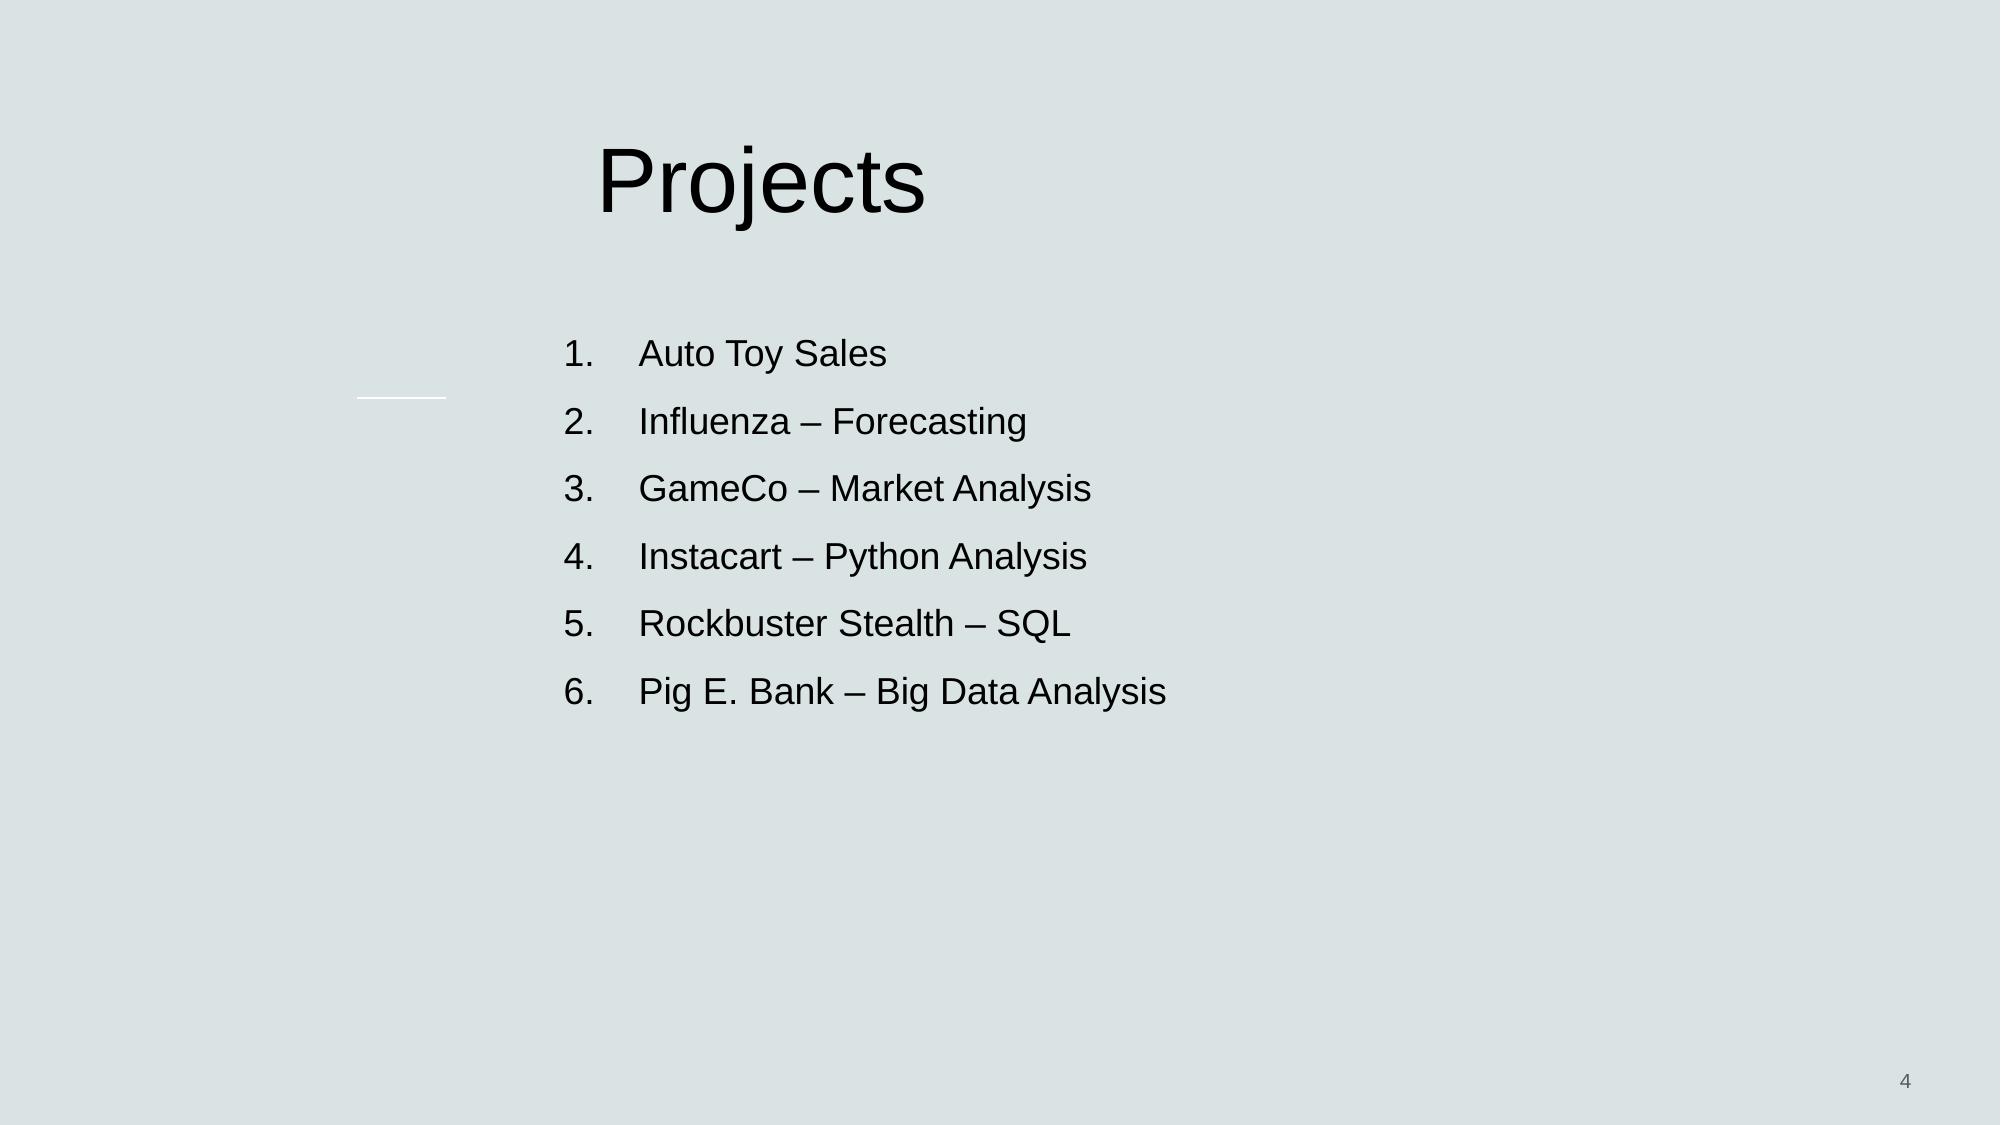

# Projects
Auto Toy Sales
Influenza – Forecasting
GameCo – Market Analysis
Instacart – Python Analysis
Rockbuster Stealth – SQL
Pig E. Bank – Big Data Analysis

4